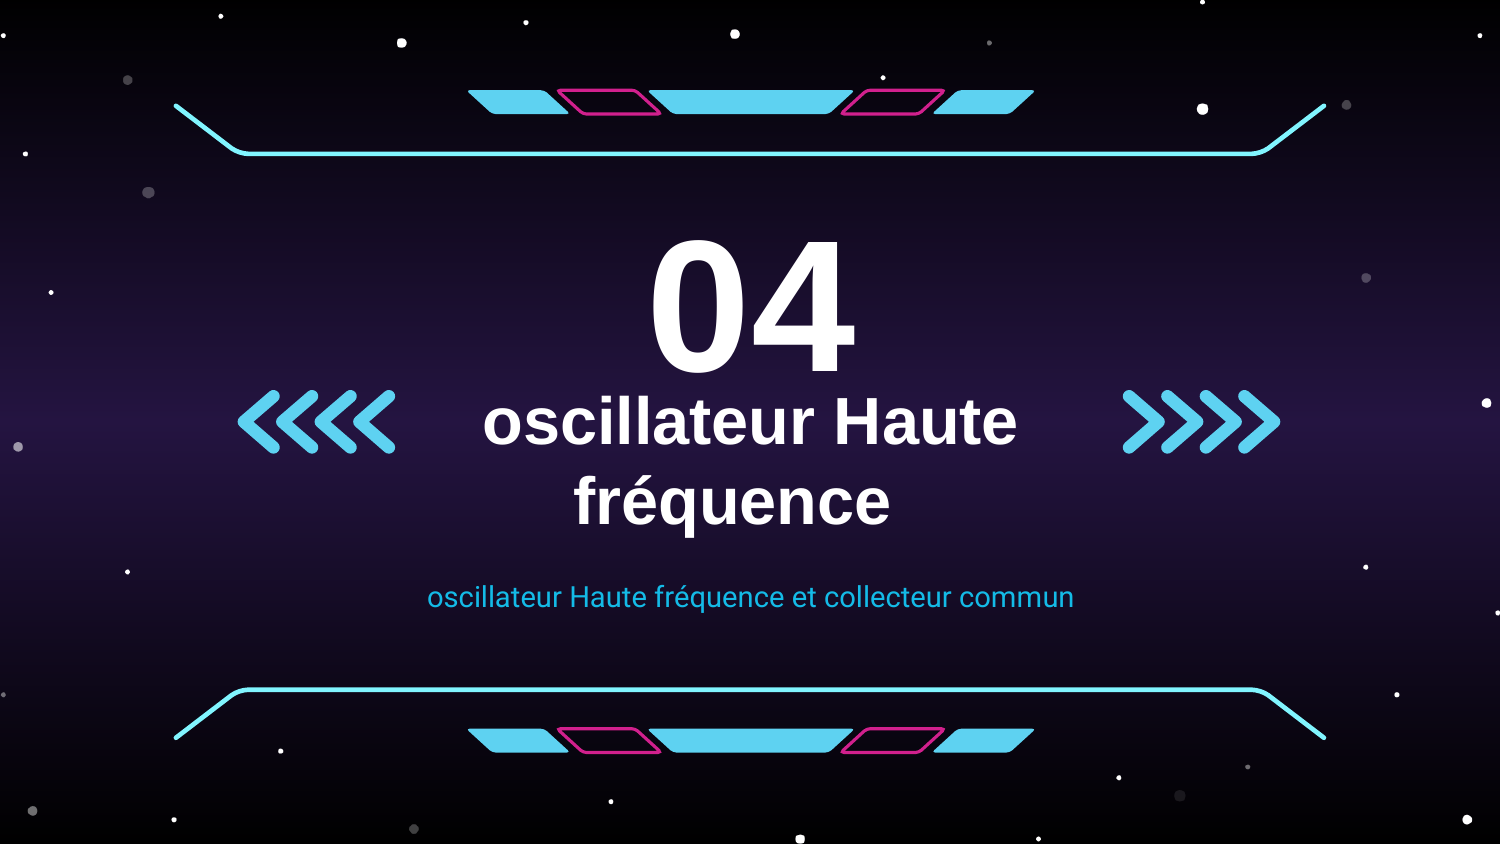

04
# oscillateur Haute fréquence

oscillateur Haute fréquence et collecteur commun